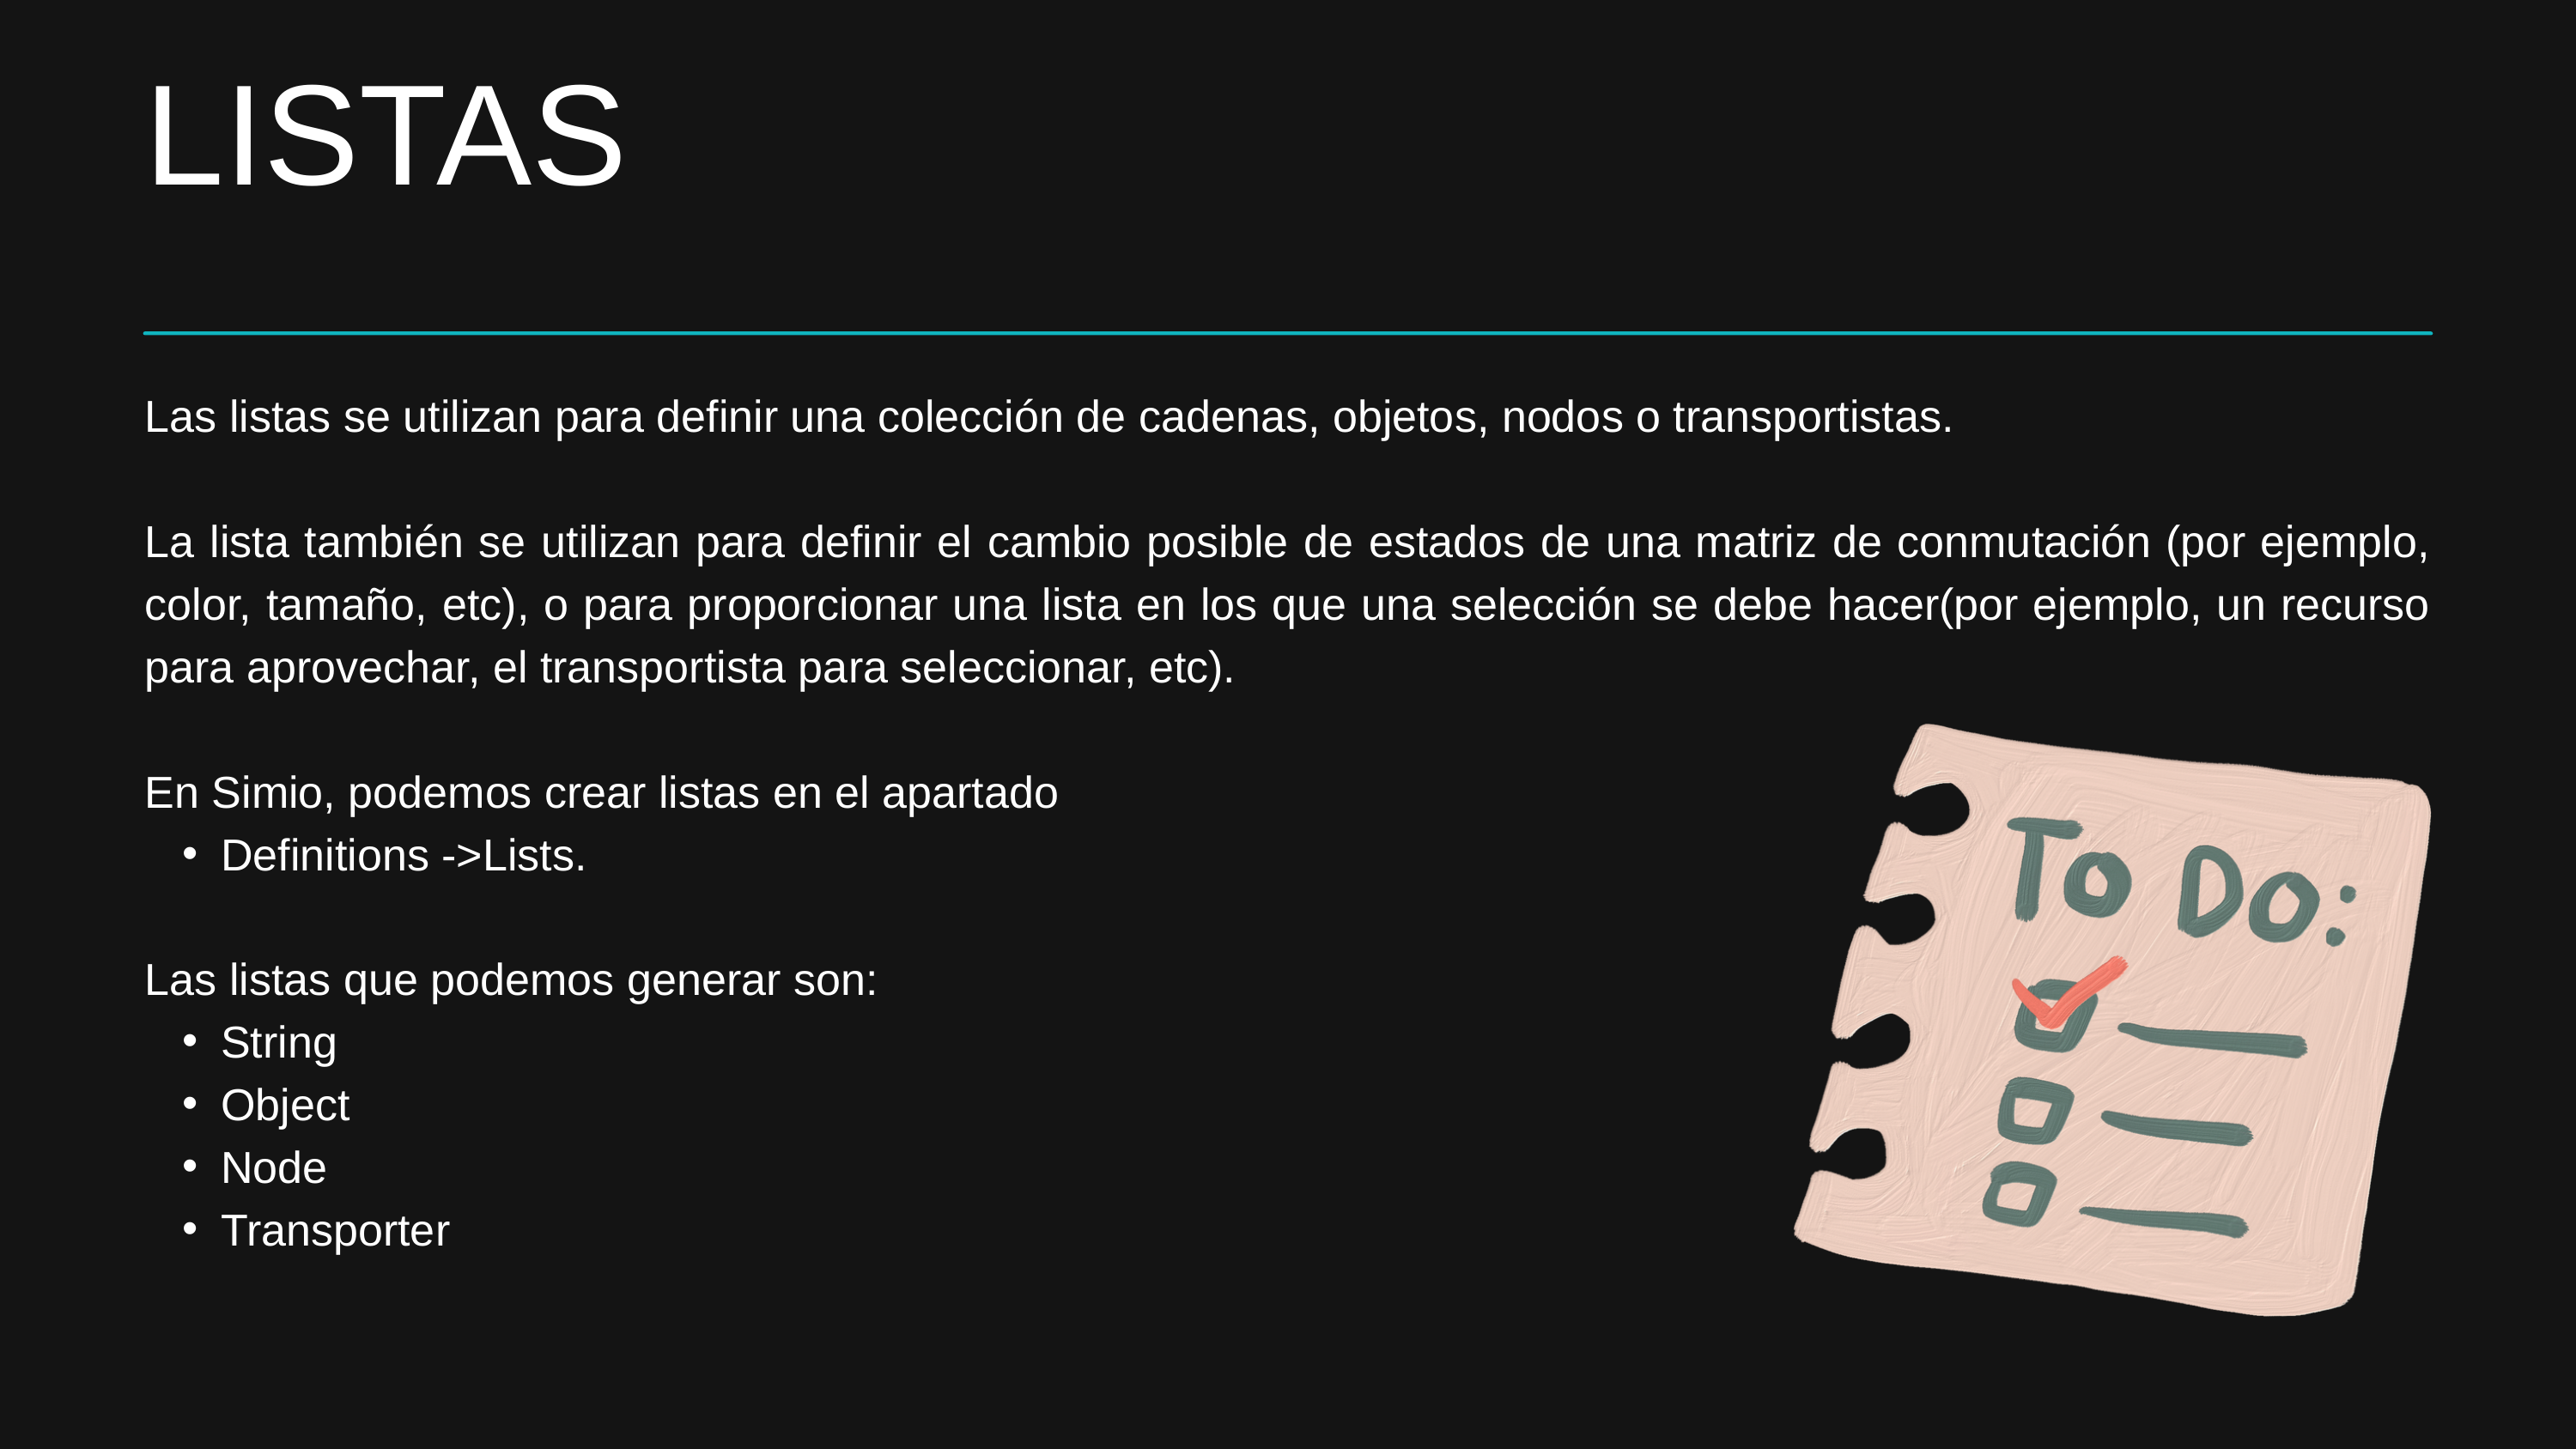

LISTAS

Las listas se utilizan para definir una colección de cadenas, objetos, nodos o transportistas.

La lista también se utilizan para definir el cambio posible de estados de una matriz de conmutación (por ejemplo, color, tamaño, etc), o para proporcionar una lista en los que una selección se debe hacer(por ejemplo, un recurso para aprovechar, el transportista para seleccionar, etc).

En Simio, podemos crear listas en el apartado
Definitions ->Lists.

Las listas que podemos generar son:
String
Object
Node
Transporter